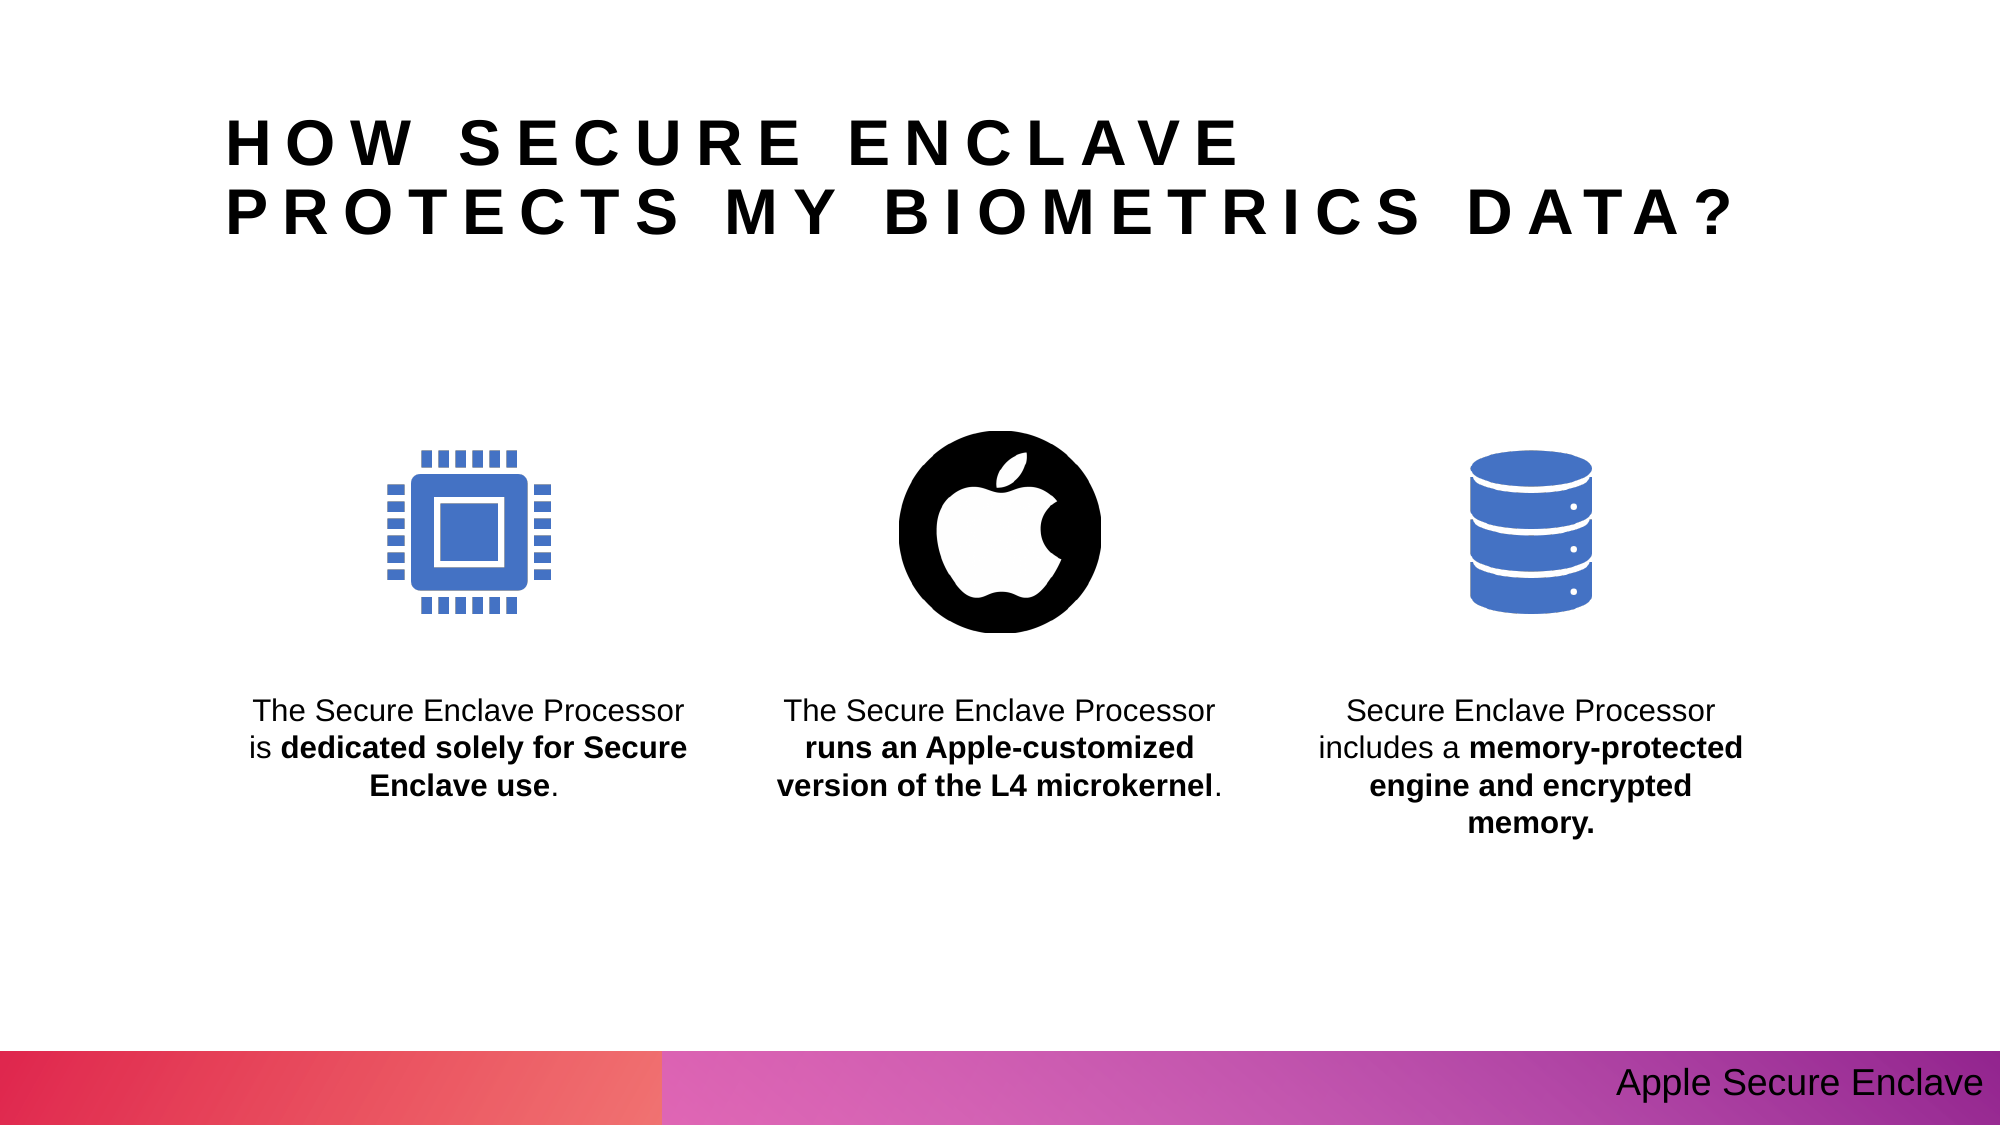

# How secure enclave protects my biometrics data?
The Secure Enclave Processor is dedicated solely for Secure Enclave use.
The Secure Enclave Processor runs an Apple-customized version of the L4 microkernel.
Secure Enclave Processor includes a memory-protected engine and encrypted memory.
Apple Secure Enclave​